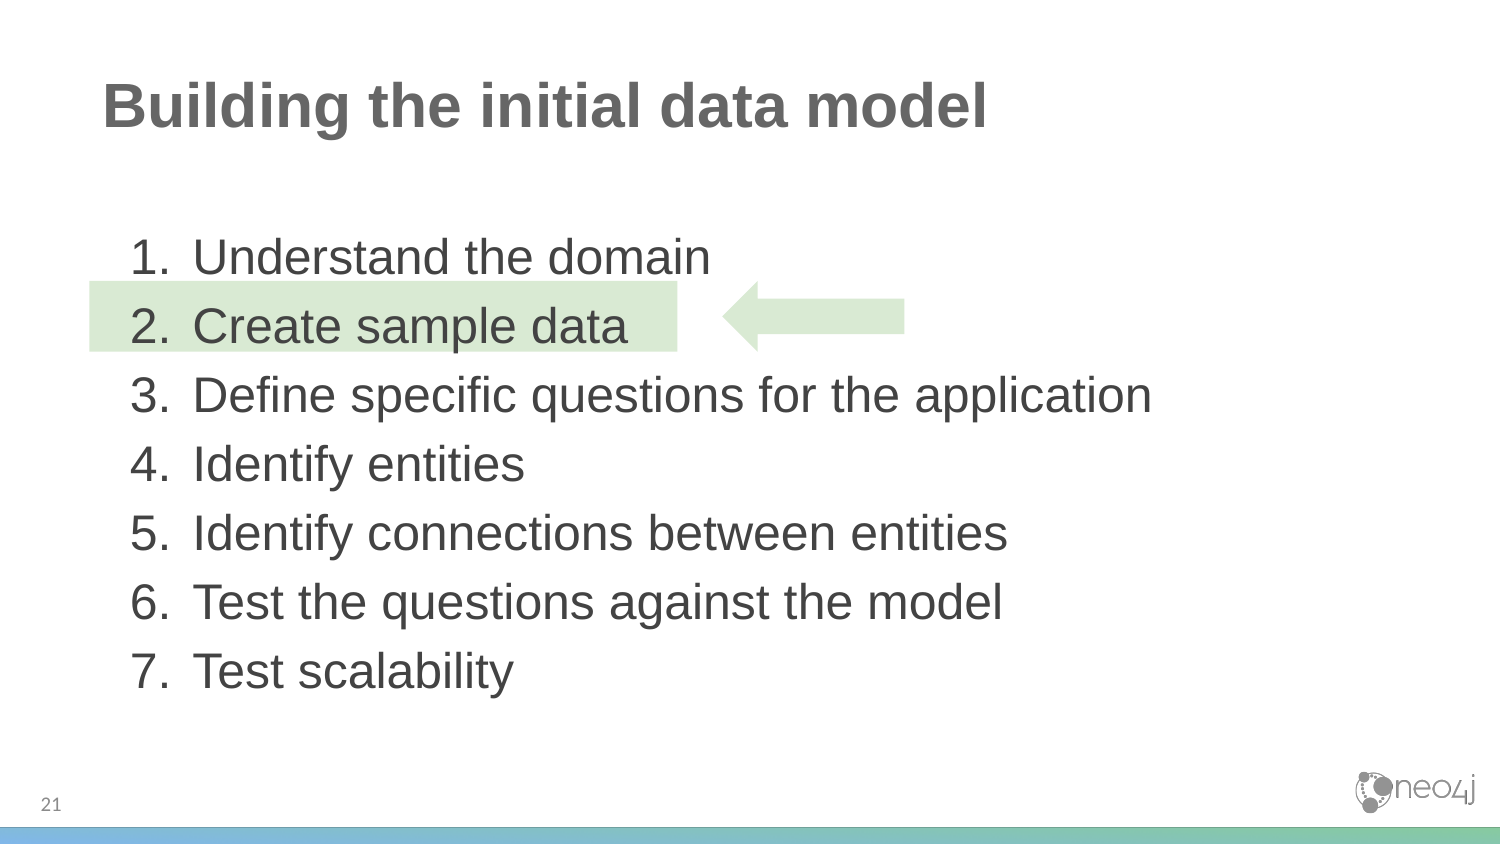

# Building the initial data model
Understand the domain
Create sample data
Define specific questions for the application
Identify entities
Identify connections between entities
Test the questions against the model
Test scalability

21